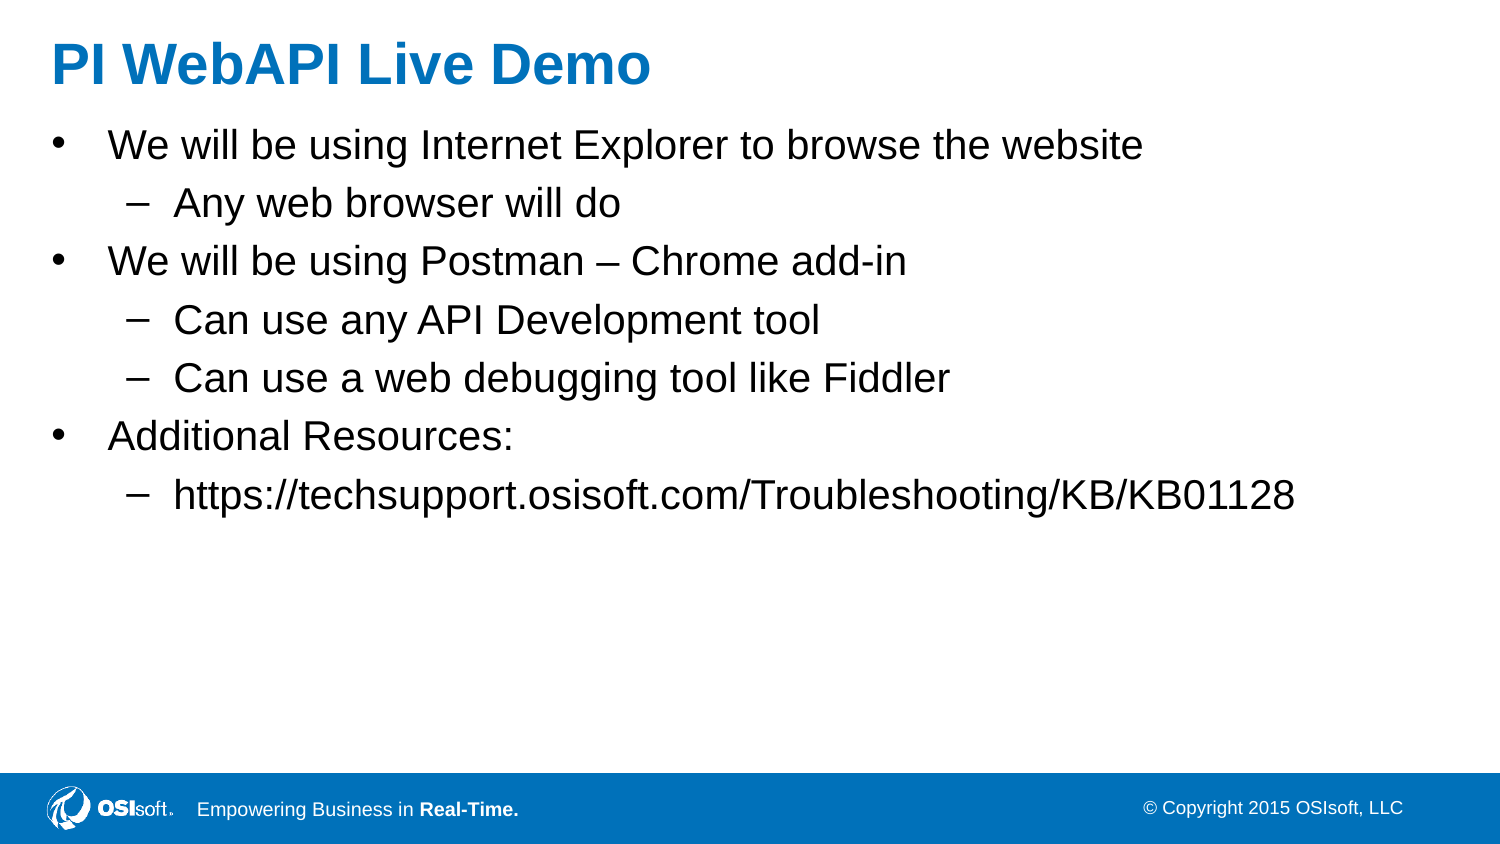

# PI WebAPI Live Demo
We will be using Internet Explorer to browse the website
Any web browser will do
We will be using Postman – Chrome add-in
Can use any API Development tool
Can use a web debugging tool like Fiddler
Additional Resources:
https://techsupport.osisoft.com/Troubleshooting/KB/KB01128